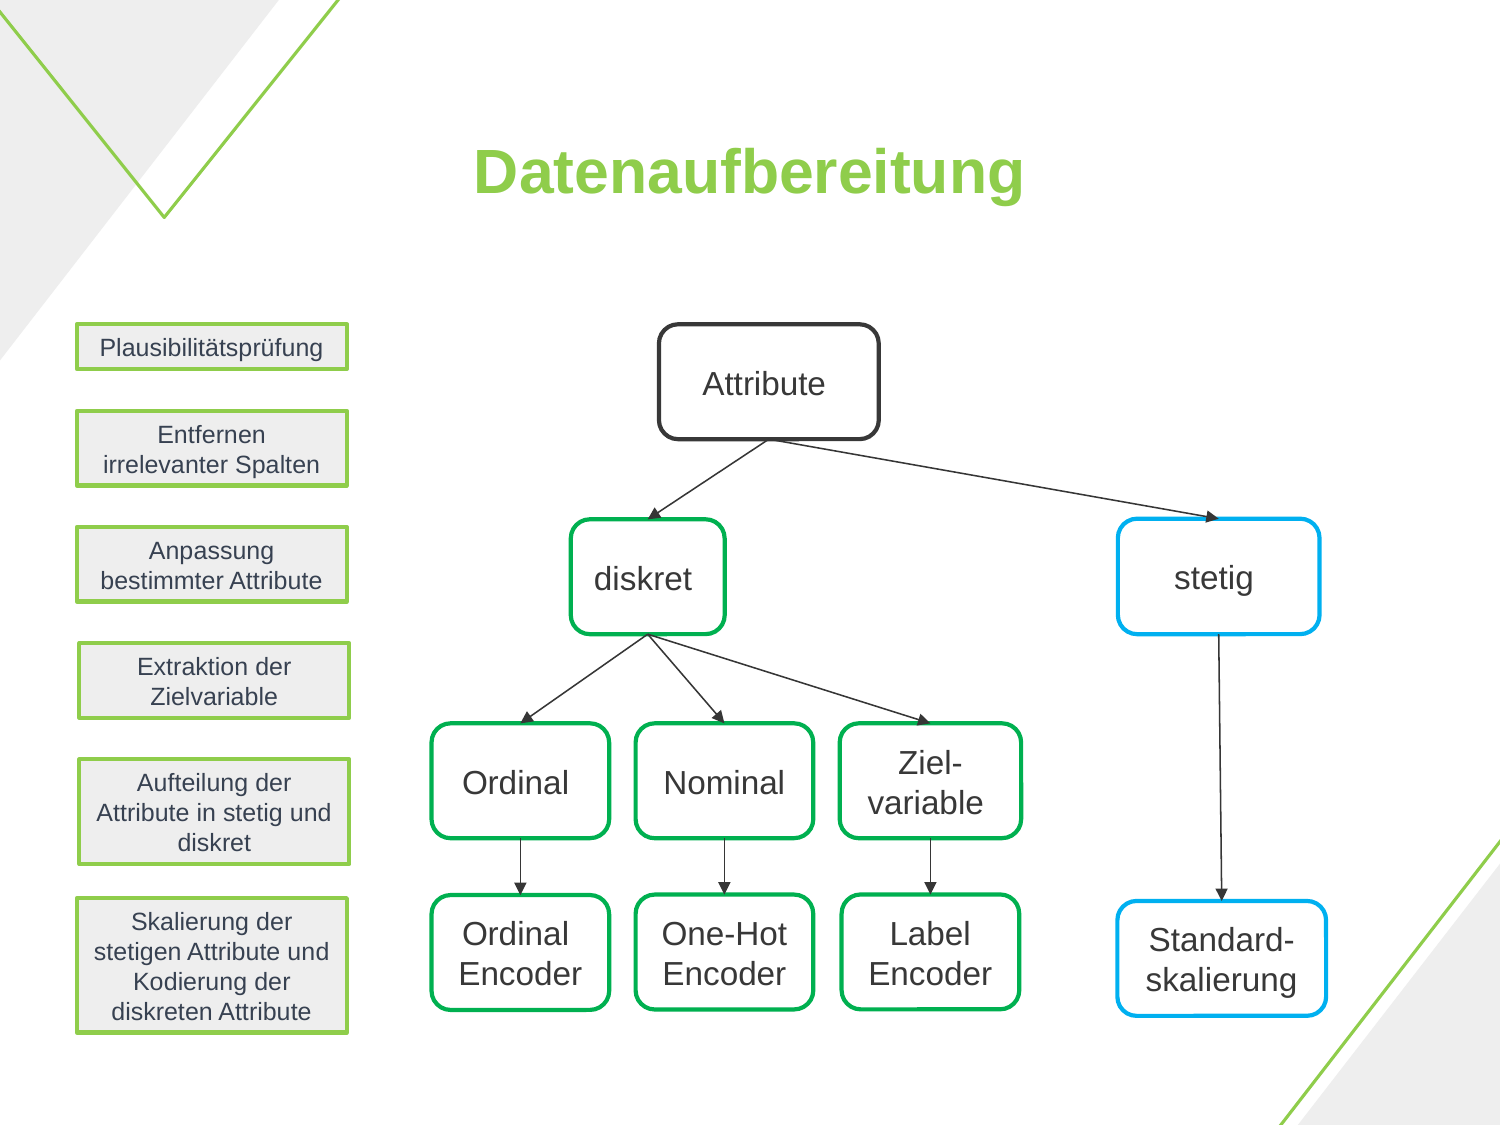

# Datenaufbereitung
Plausibilitätsprüfung
Attribute
stetig
diskret
Ordinal
Nominal
Ziel-variable
Label Encoder
One-Hot
Encoder
Ordinal
Encoder
Standard-skalierung
Entfernen irrelevanter Spalten
Anpassung bestimmter Attribute
Extraktion der Zielvariable
Aufteilung der Attribute in stetig und diskret
Skalierung der stetigen Attribute und Kodierung der diskreten Attribute